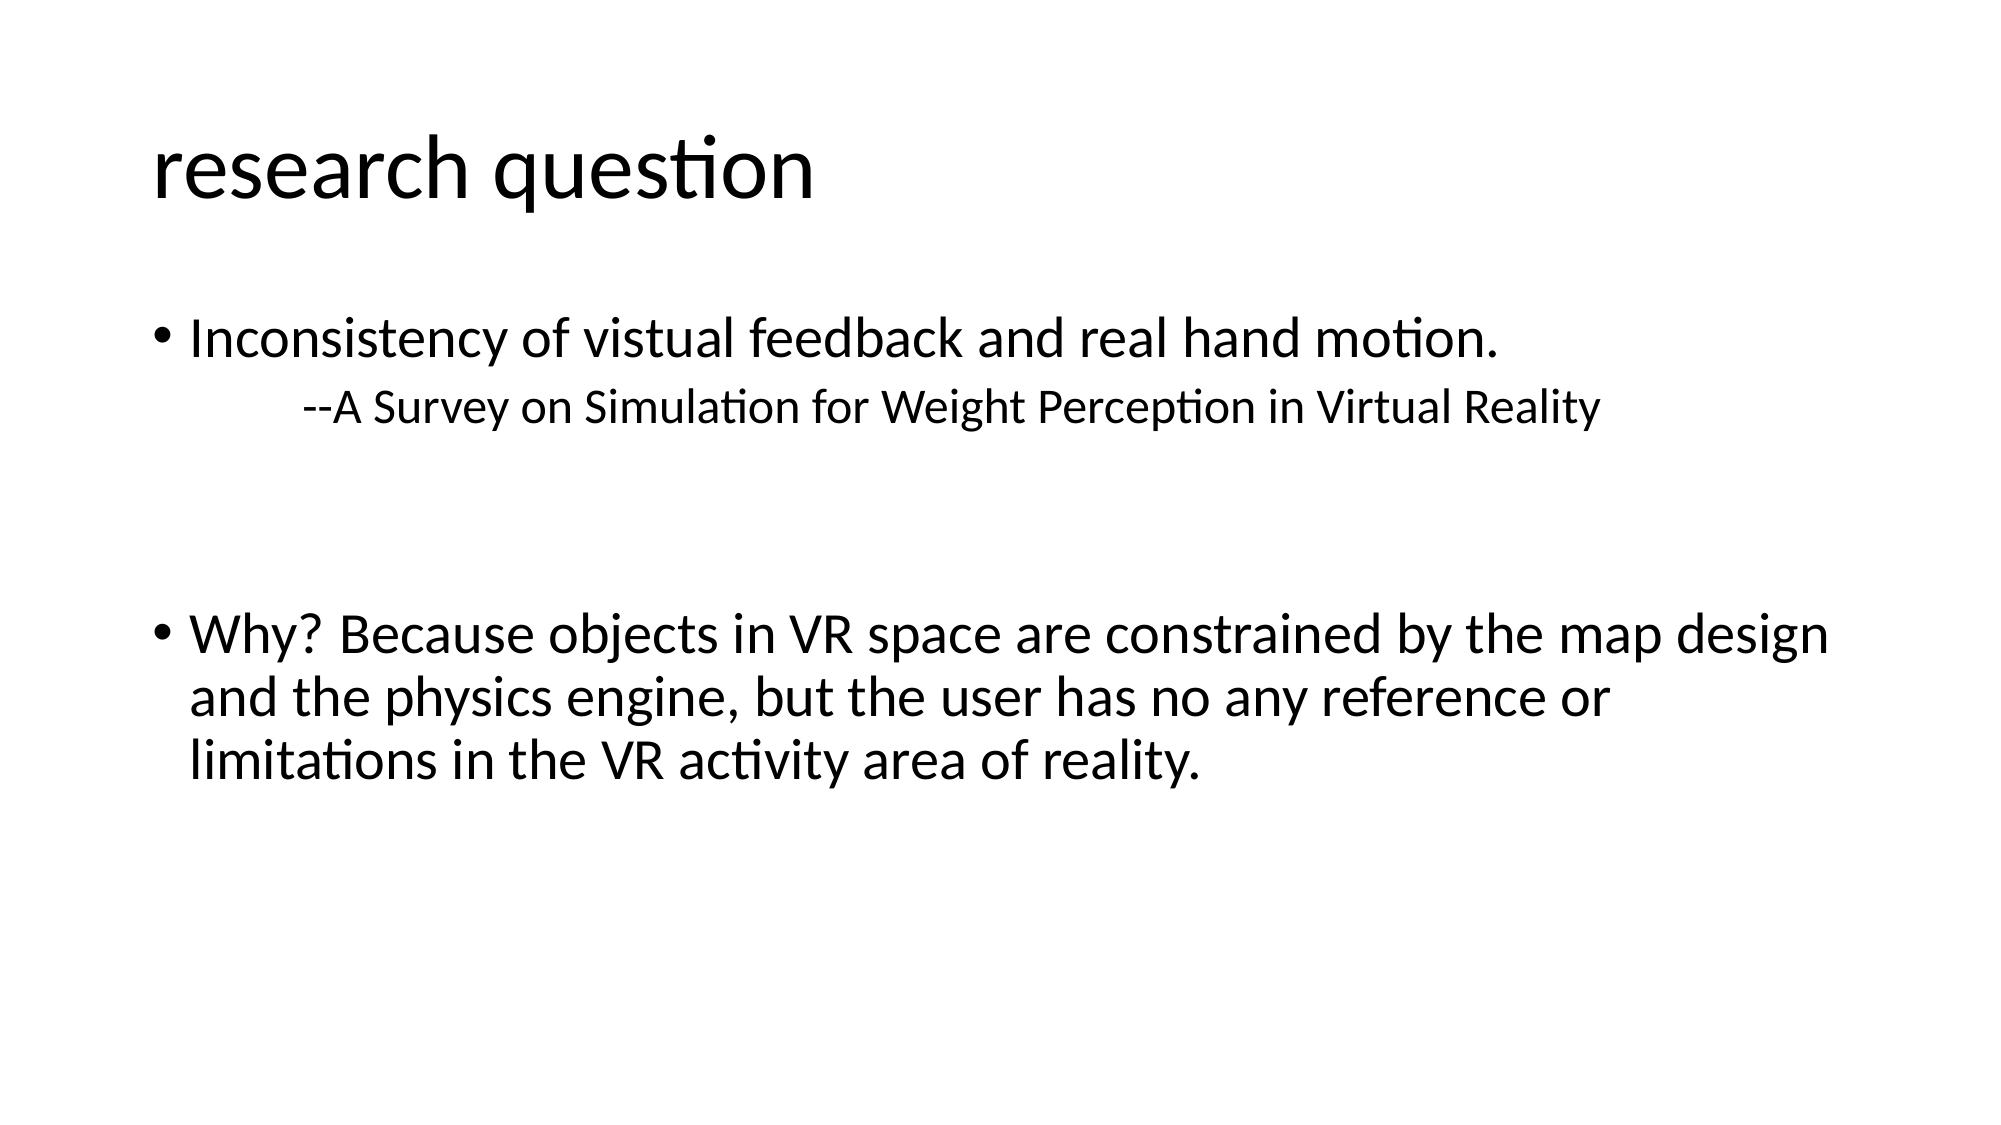

# research question
Inconsistency of vistual feedback and real hand motion.
--A Survey on Simulation for Weight Perception in Virtual Reality

Why?	Because objects in VR space are constrained by the map design and the physics engine, but the user has no any reference or limitations in the VR activity area of reality.
13